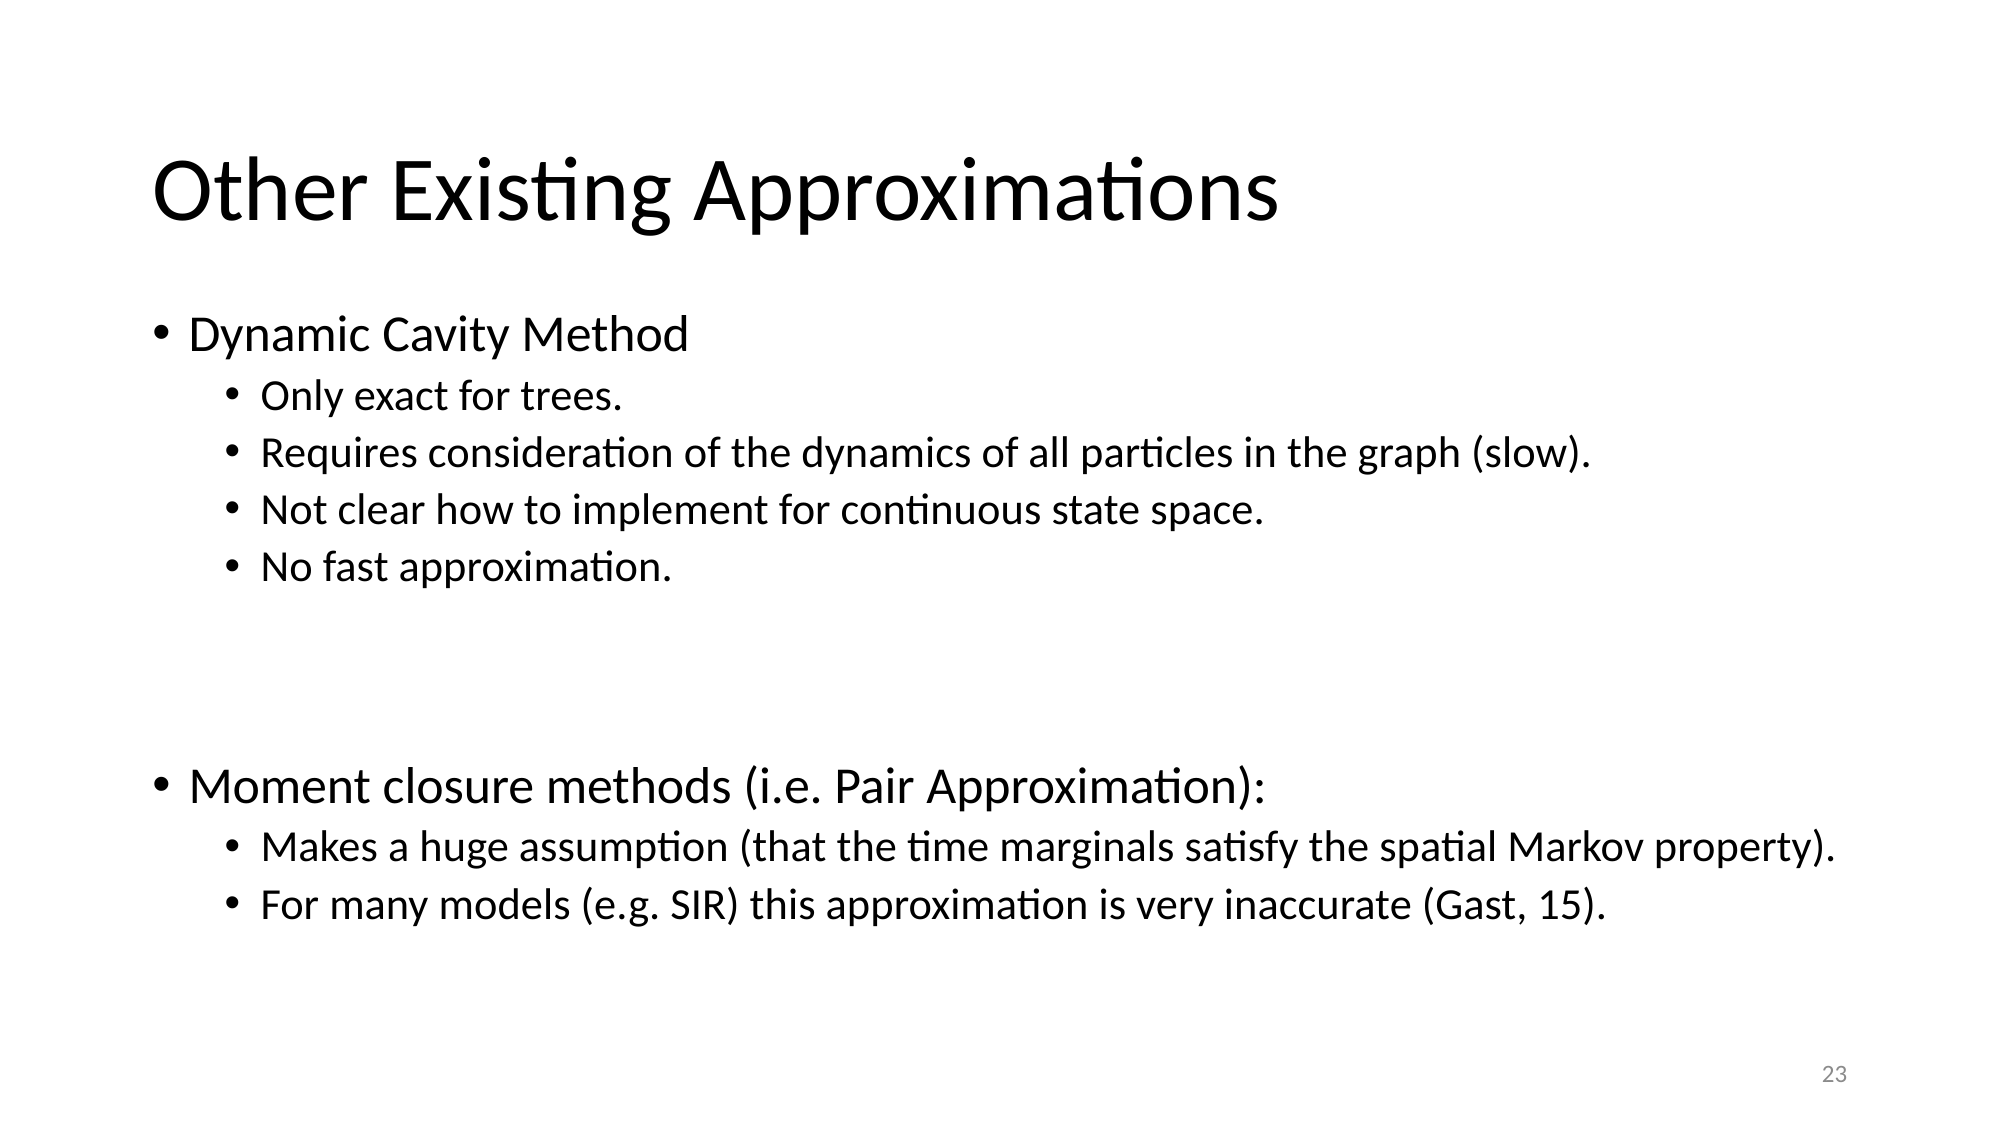

#
Other Existing Approximations
Dynamic Cavity Method
Only exact for trees.
Requires consideration of the dynamics of all particles in the graph (slow).
Not clear how to implement for continuous state space.
No fast approximation.

Moment closure methods (i.e. Pair Approximation):
Makes a huge assumption (that the time marginals satisfy the spatial Markov property).
For many models (e.g. SIR) this approximation is very inaccurate (Gast, 15).
23